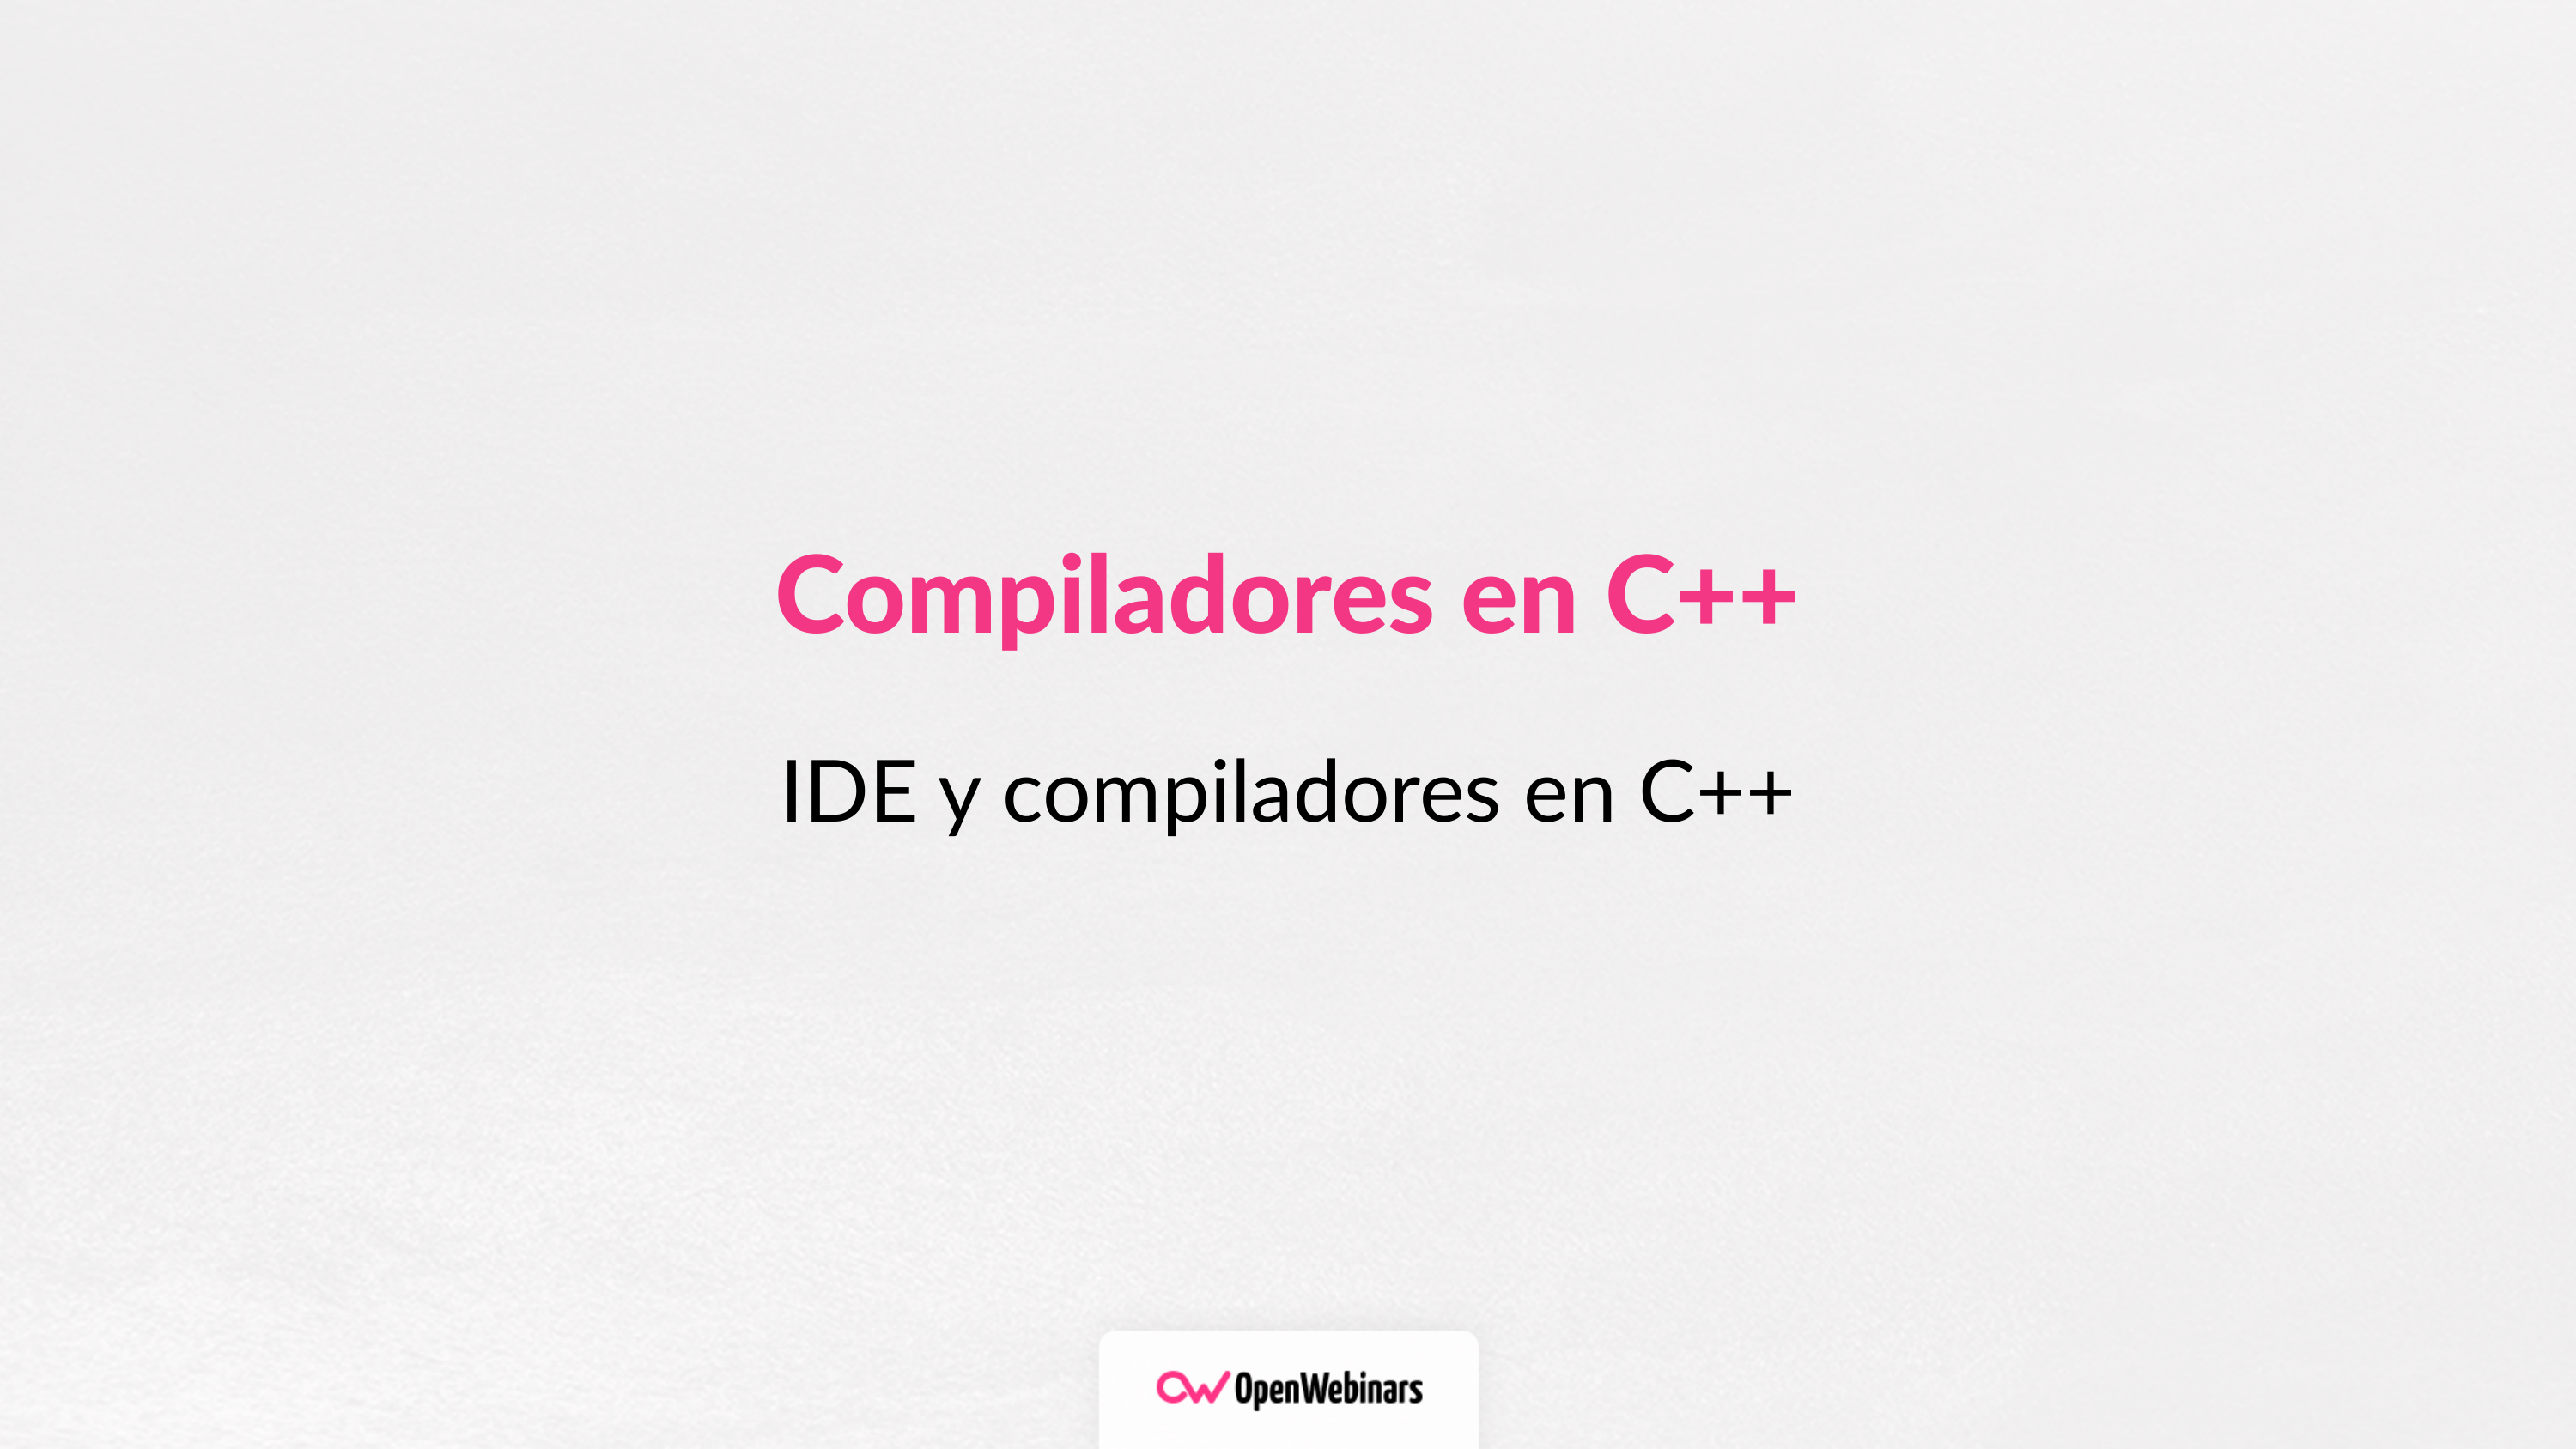

# Compiladores en C++
IDE y compiladores en C++